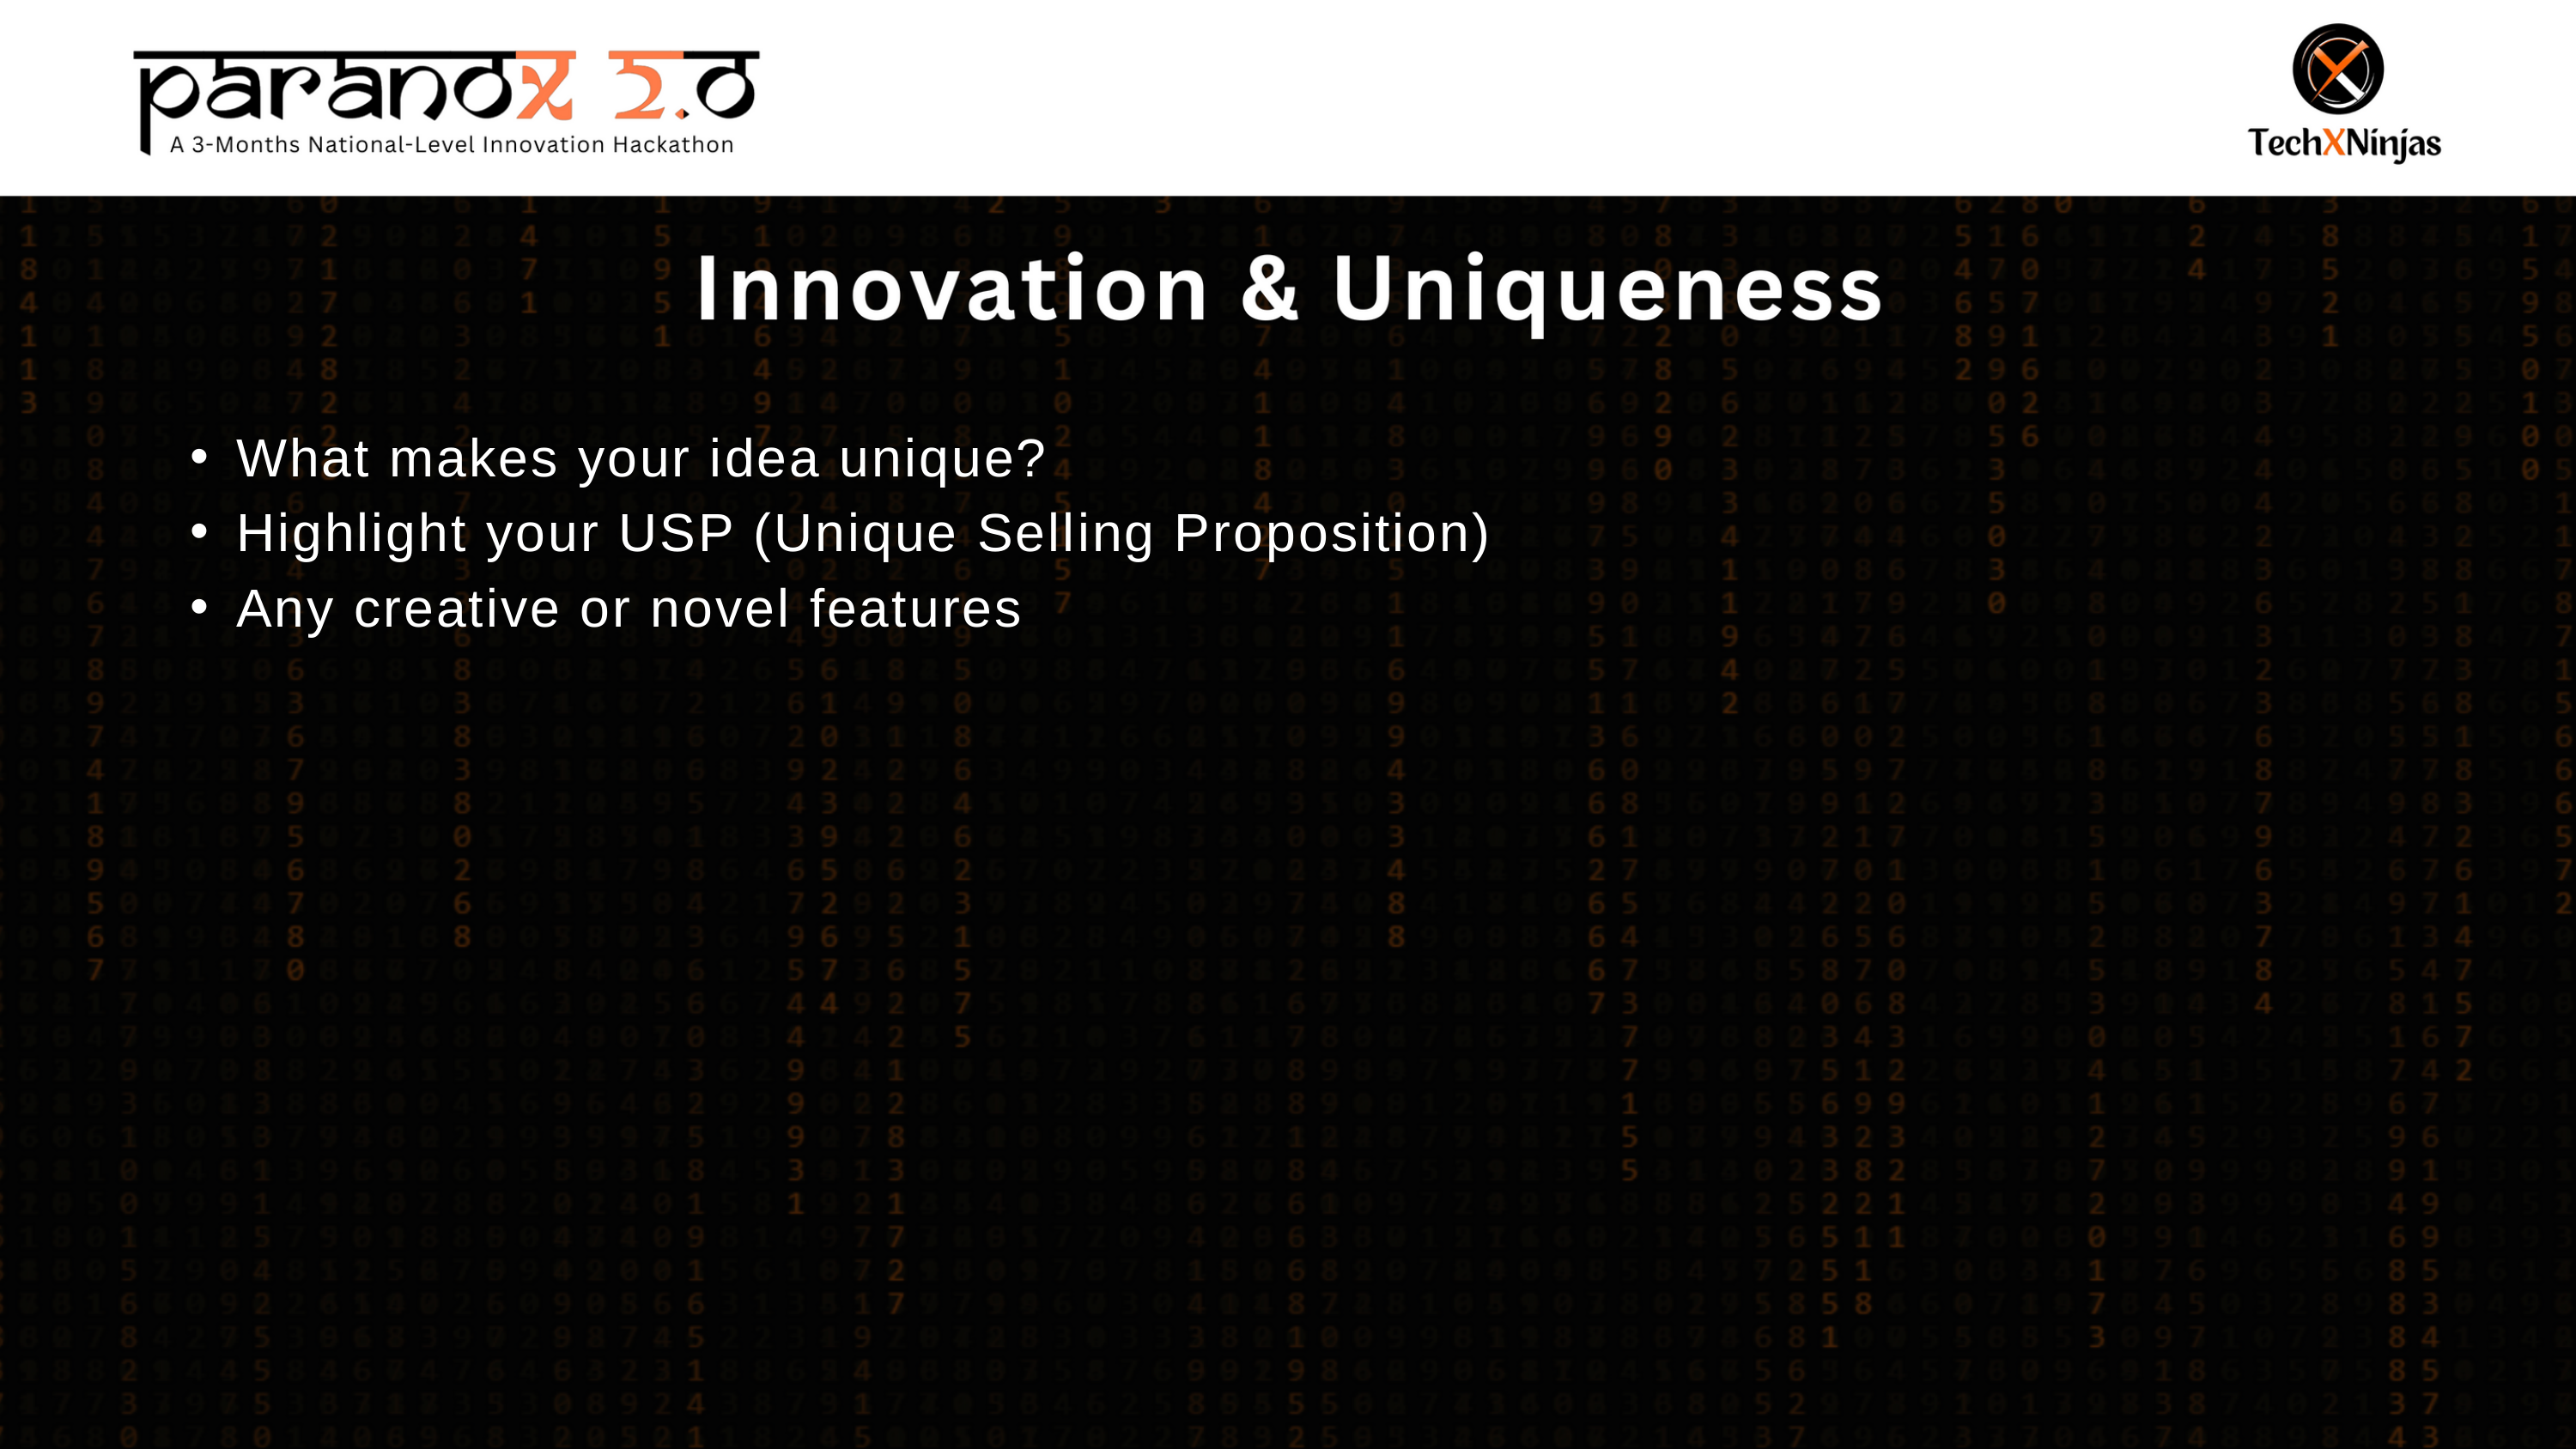

What makes your idea unique?
Highlight your USP (Unique Selling Proposition)
Any creative or novel features